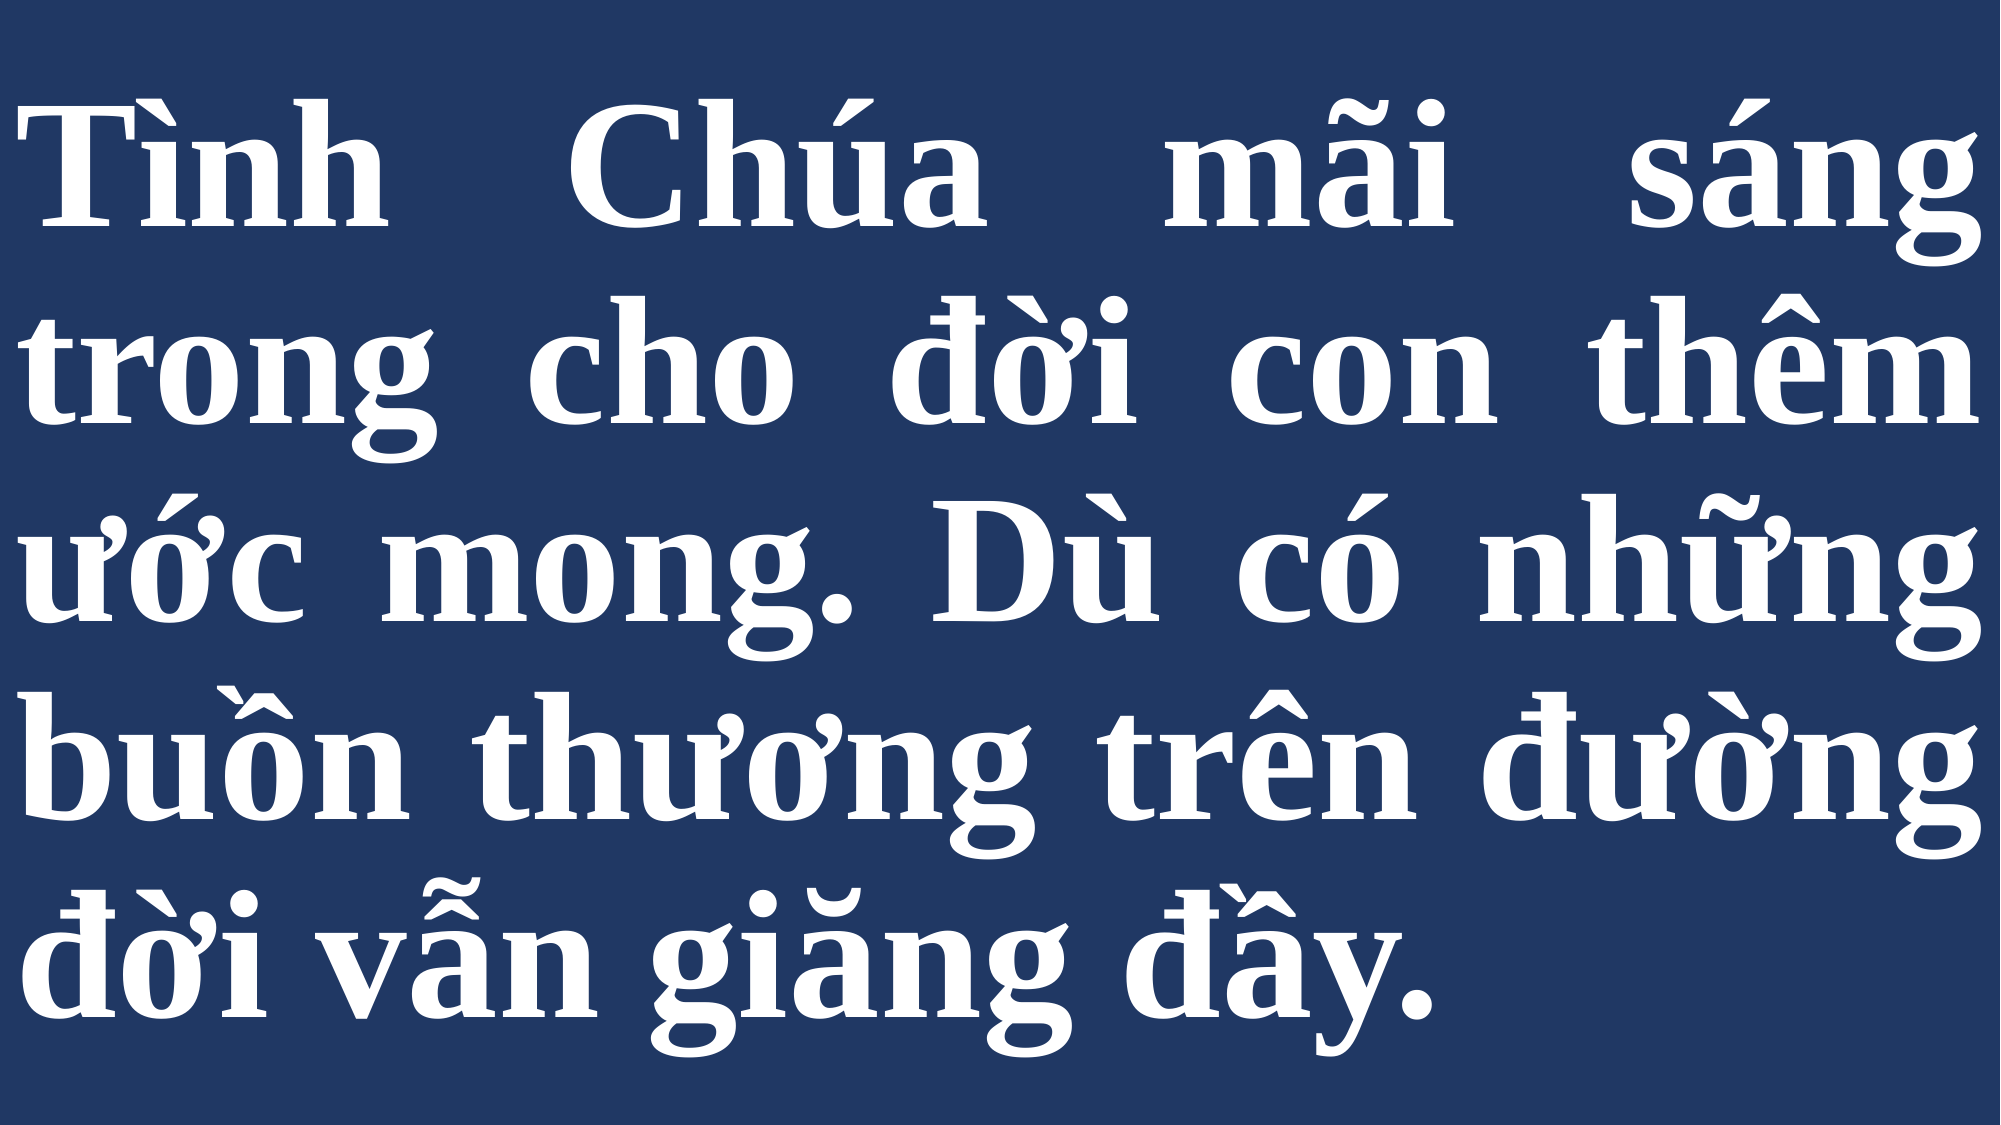

# Tình Chúa mãi sáng trong cho đời con thêm ước mong. Dù có những buồn thương trên đường đời vẫn giăng đầy.